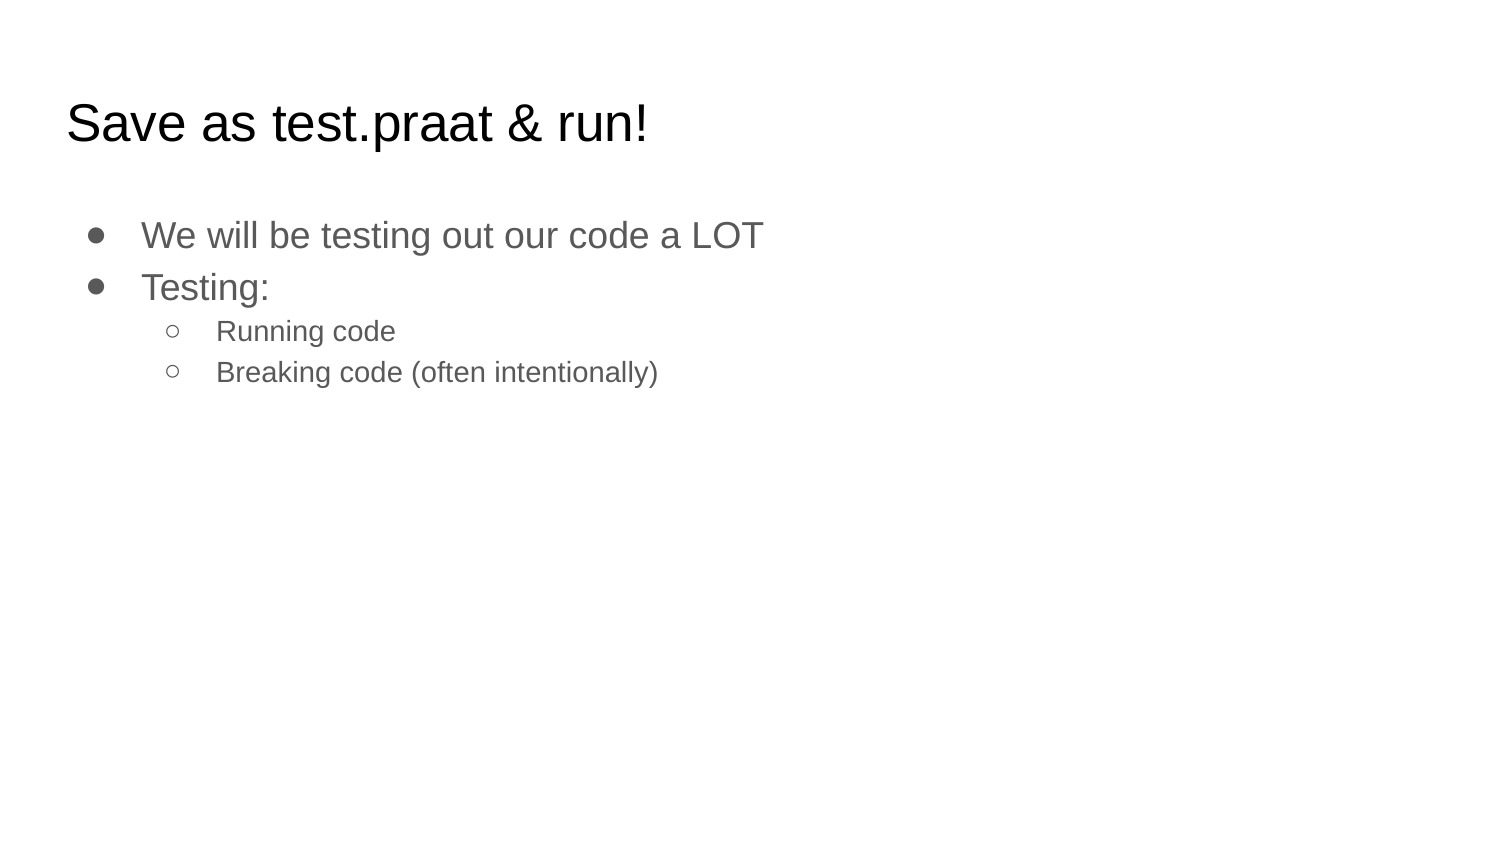

# Save as test.praat & run!
We will be testing out our code a LOT
Testing:
Running code
Breaking code (often intentionally)